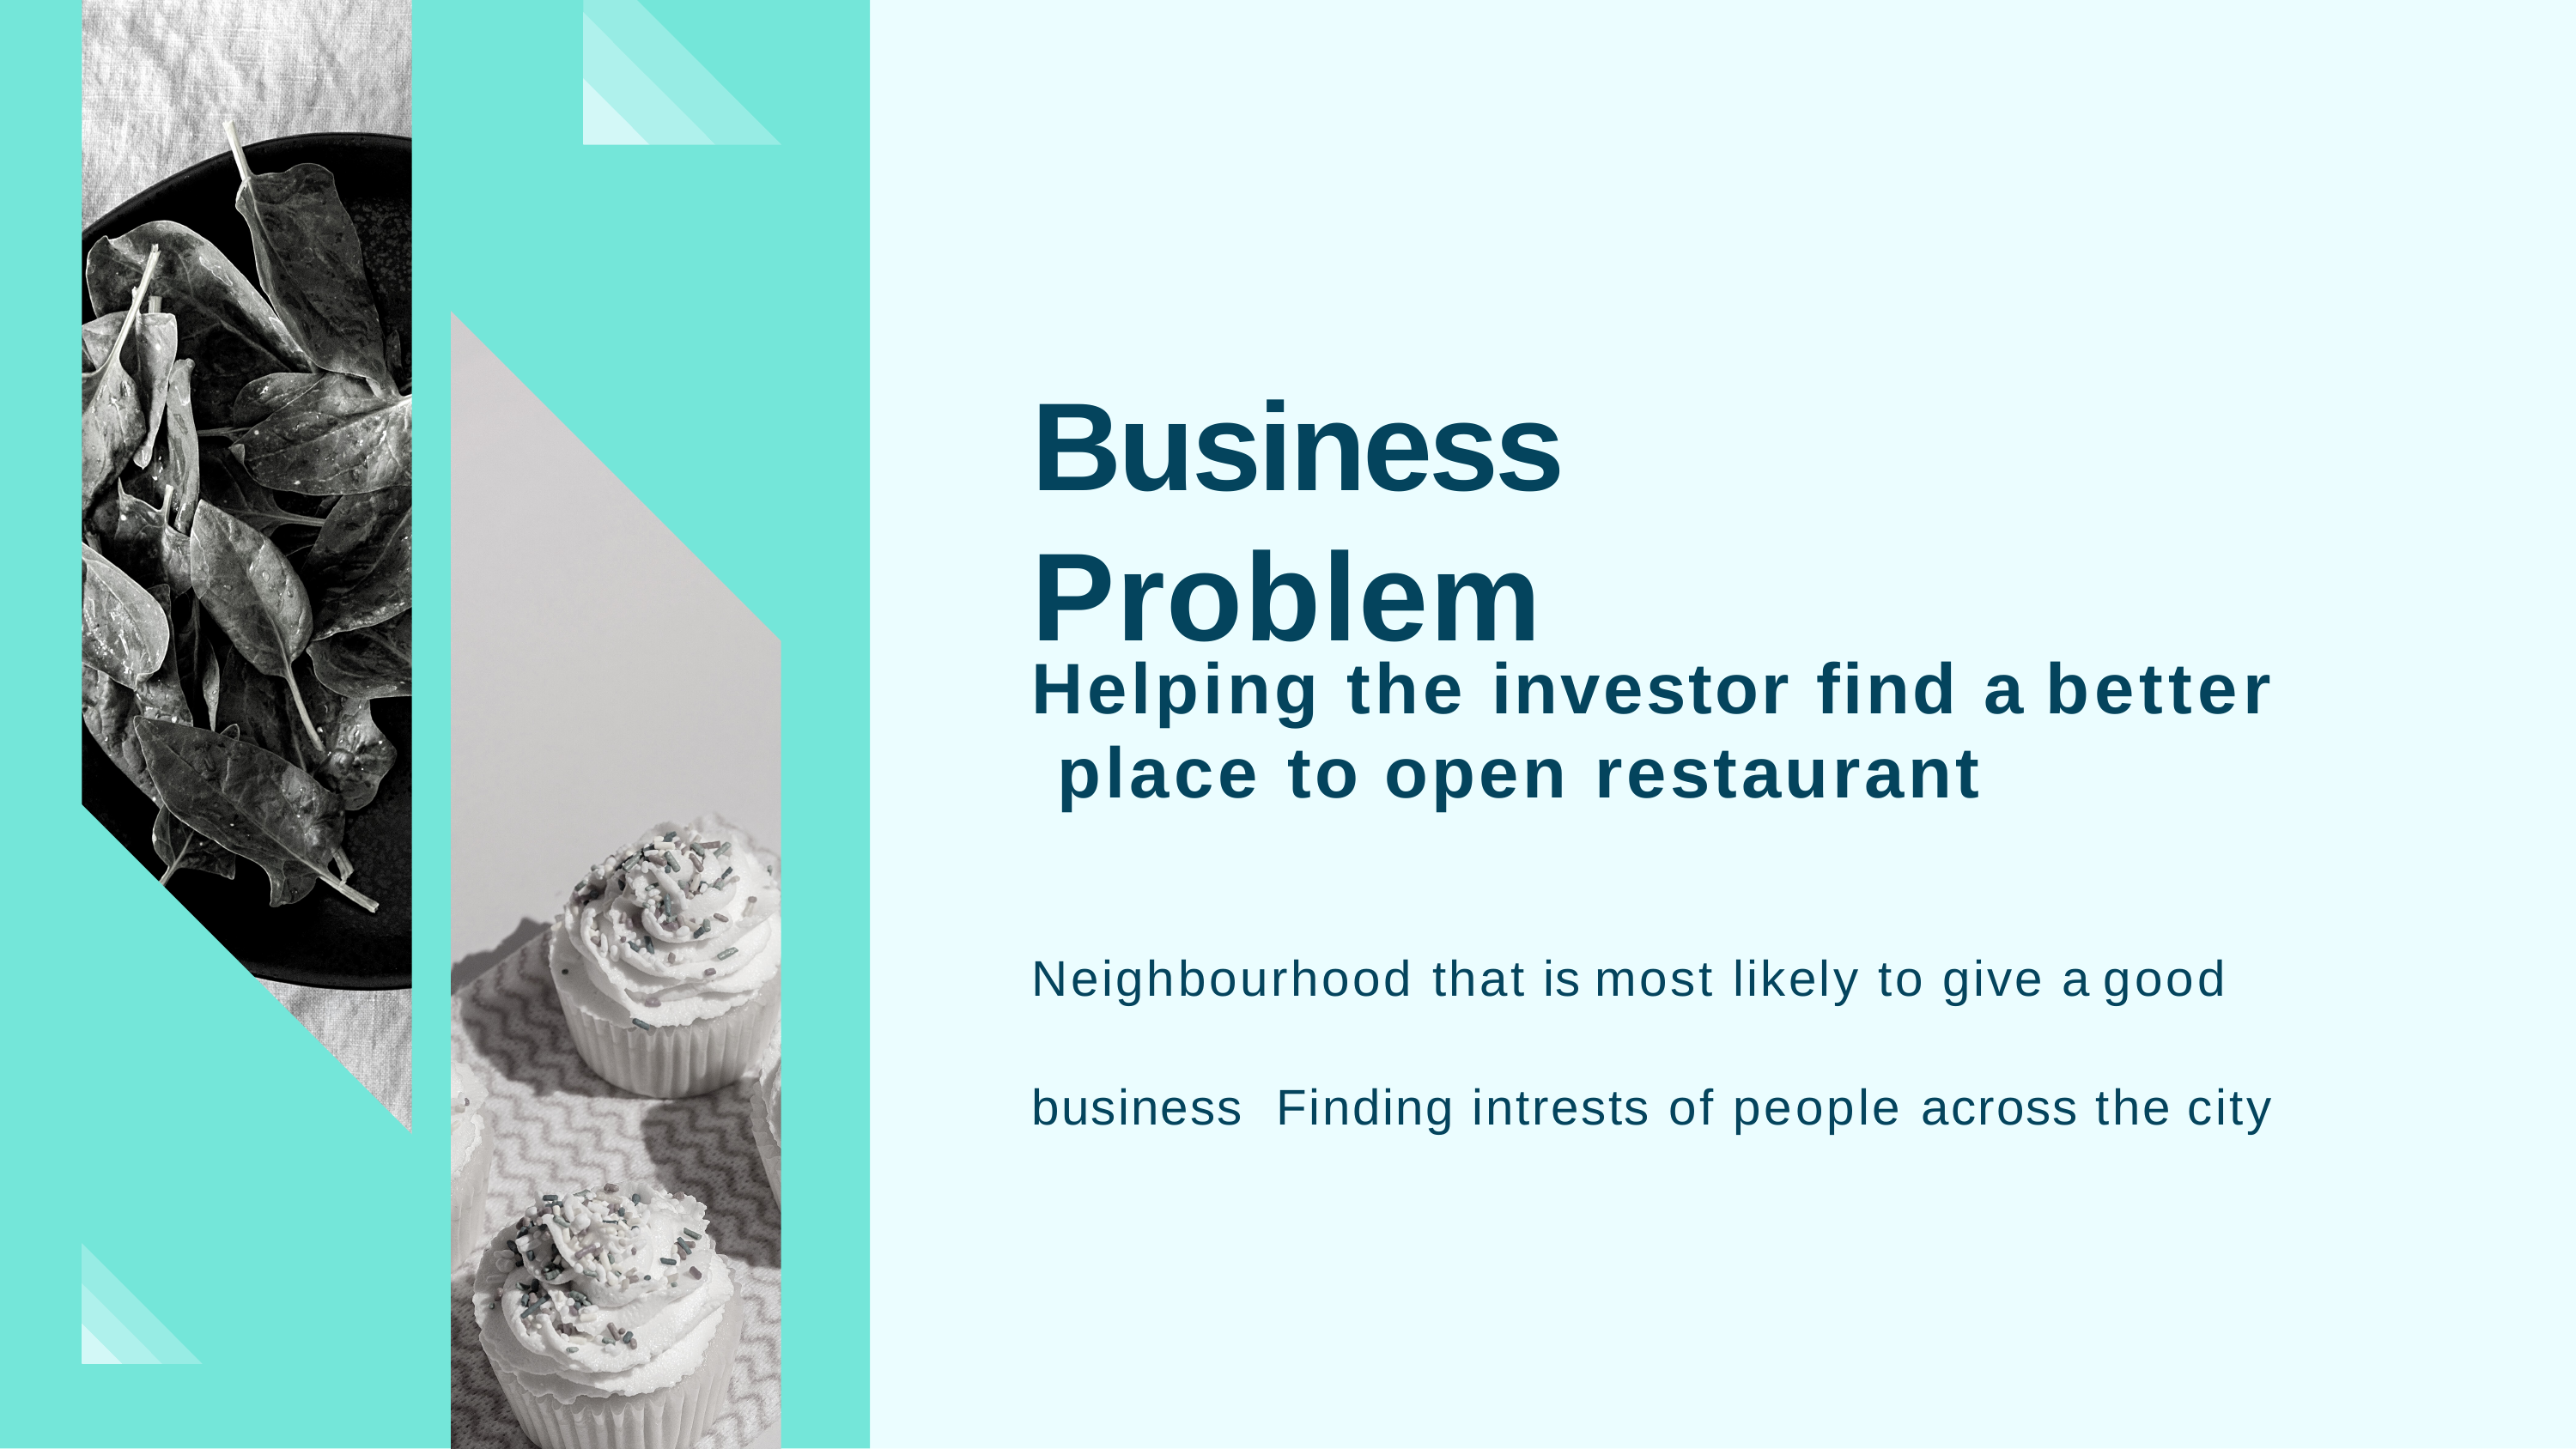

# Business Problem
Helping the investor find a better  place to open restaurant
Neighbourhood that is most likely to give a good business  Finding intrests of people across the city